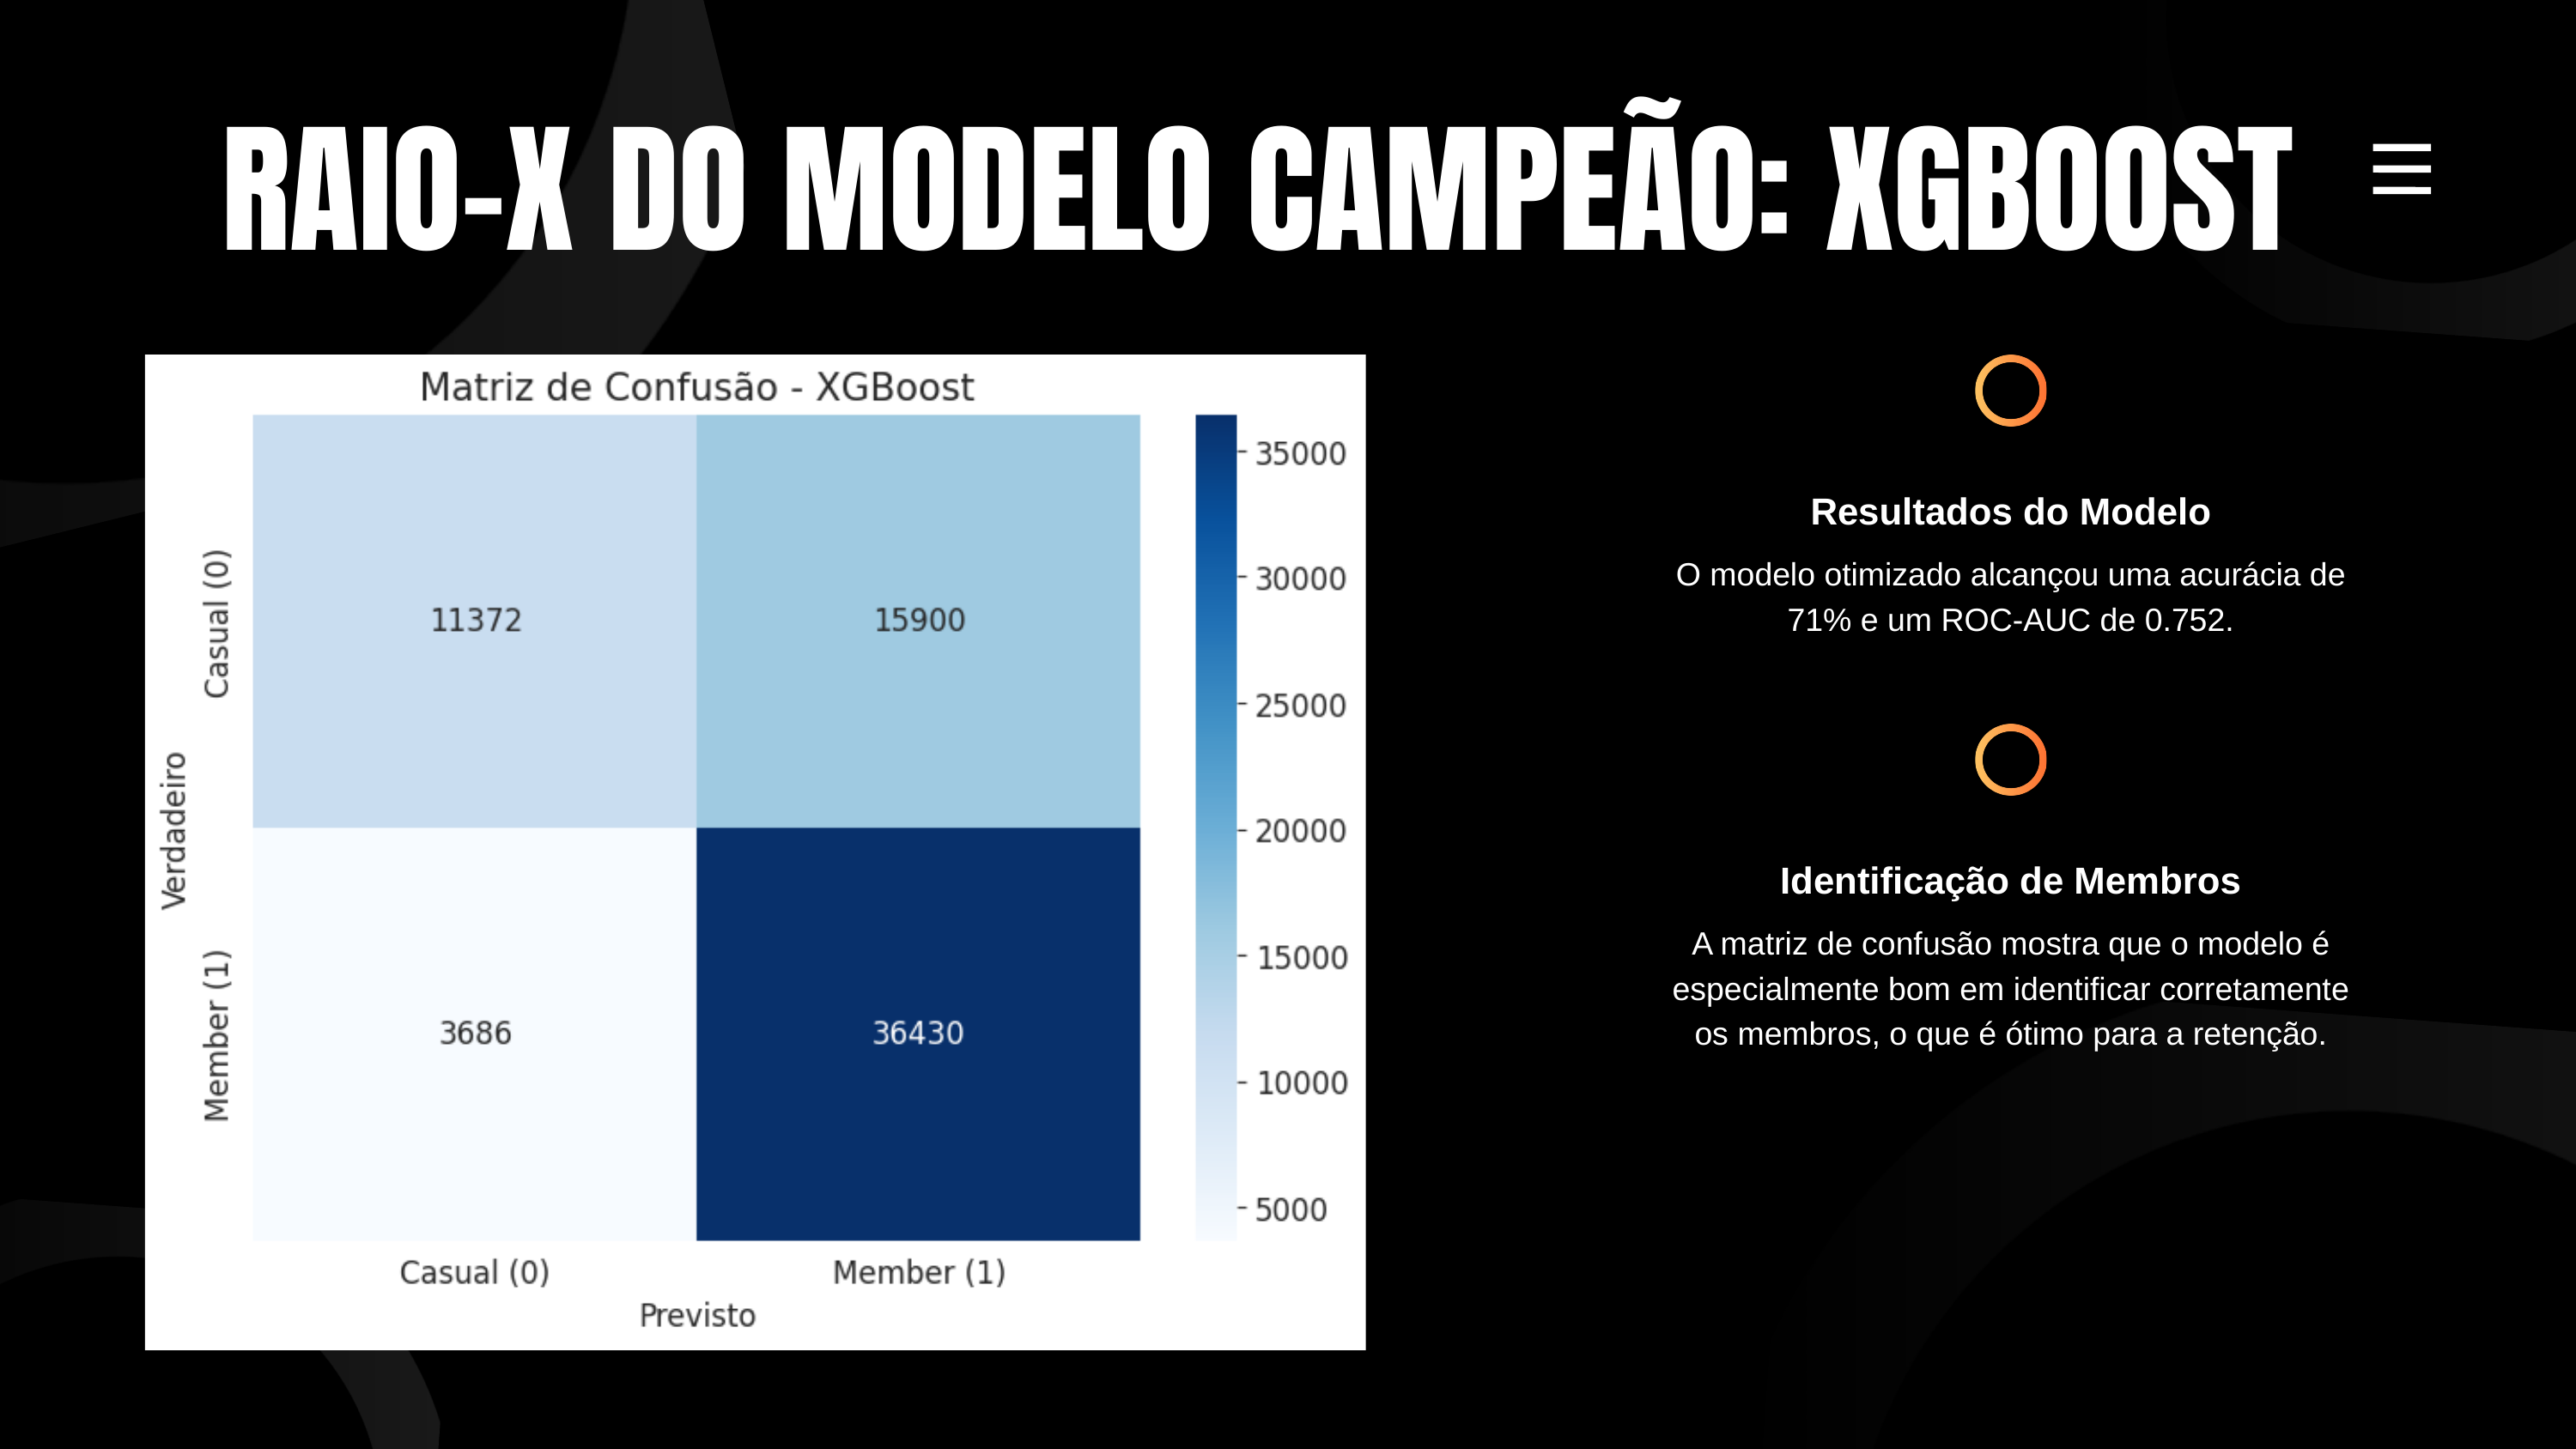

RAIO-X DO MODELO CAMPEÃO: XGBOOST

Resultados do Modelo
O modelo otimizado alcançou uma acurácia de 71% e um ROC-AUC de 0.752.

Identificação de Membros
A matriz de confusão mostra que o modelo é especialmente bom em identificar corretamente os membros, o que é ótimo para a retenção.